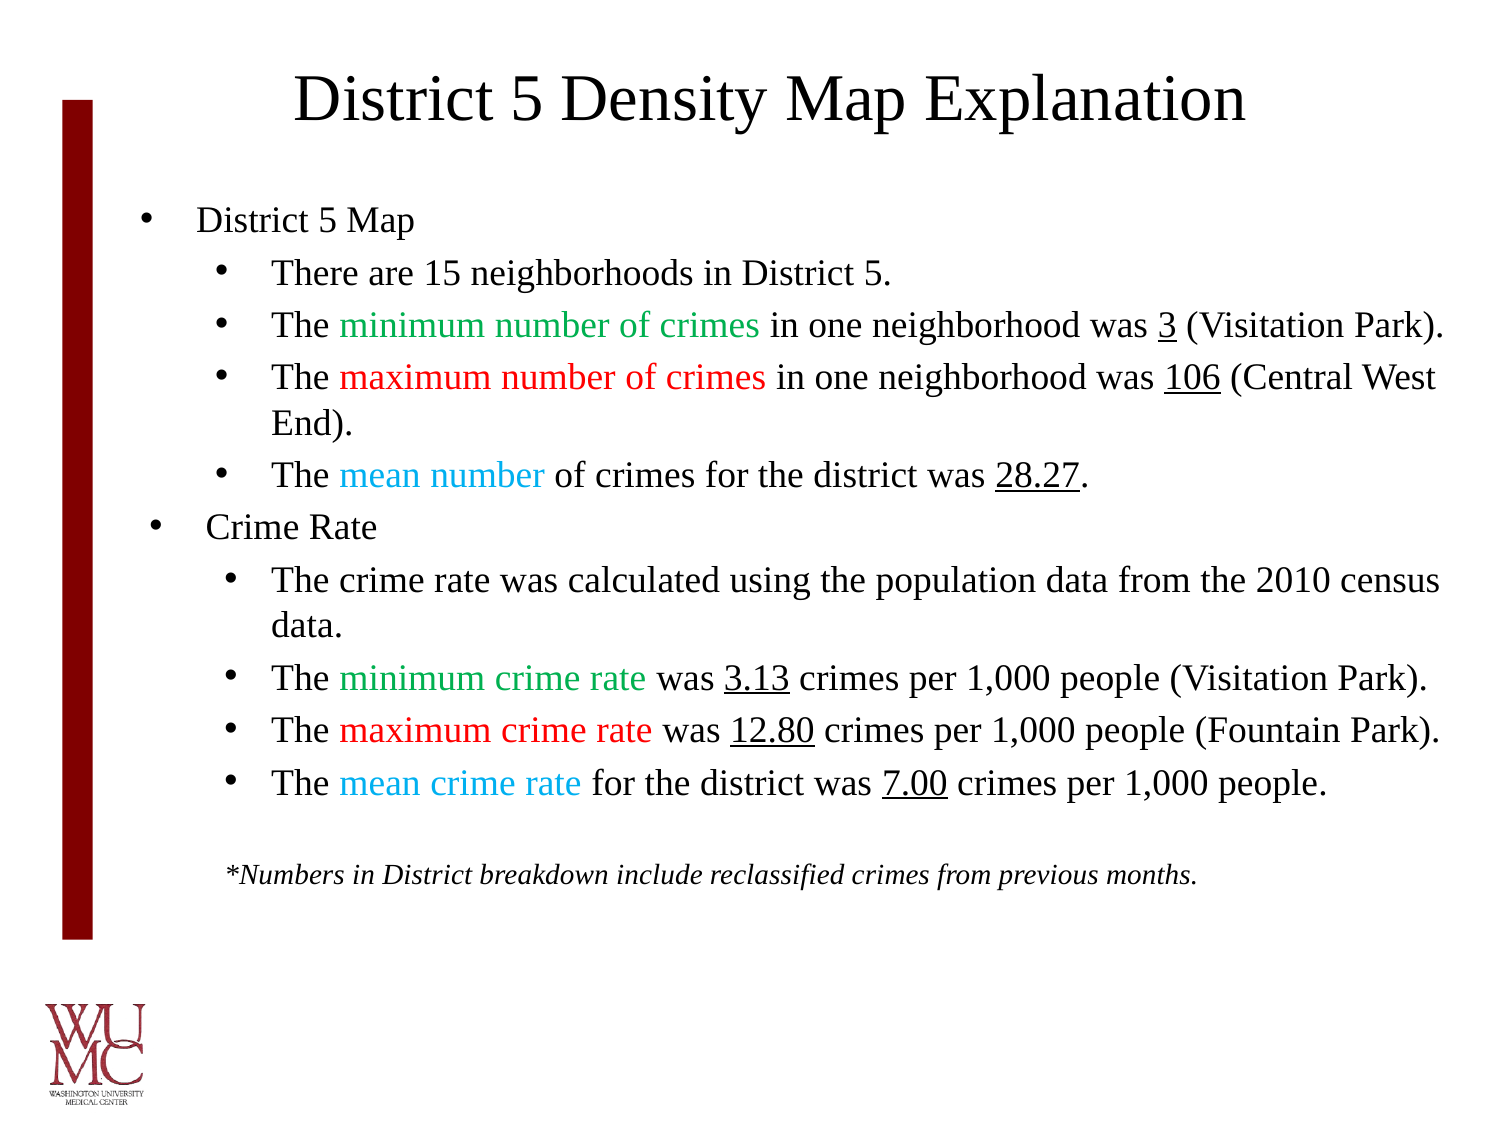

# District 5 Density Map Explanation
District 5 Map
There are 15 neighborhoods in District 5.
The minimum number of crimes in one neighborhood was 3 (Visitation Park).
The maximum number of crimes in one neighborhood was 106 (Central West End).
The mean number of crimes for the district was 28.27.
Crime Rate
The crime rate was calculated using the population data from the 2010 census data.
The minimum crime rate was 3.13 crimes per 1,000 people (Visitation Park).
The maximum crime rate was 12.80 crimes per 1,000 people (Fountain Park).
The mean crime rate for the district was 7.00 crimes per 1,000 people.

*Numbers in District breakdown include reclassified crimes from previous months.